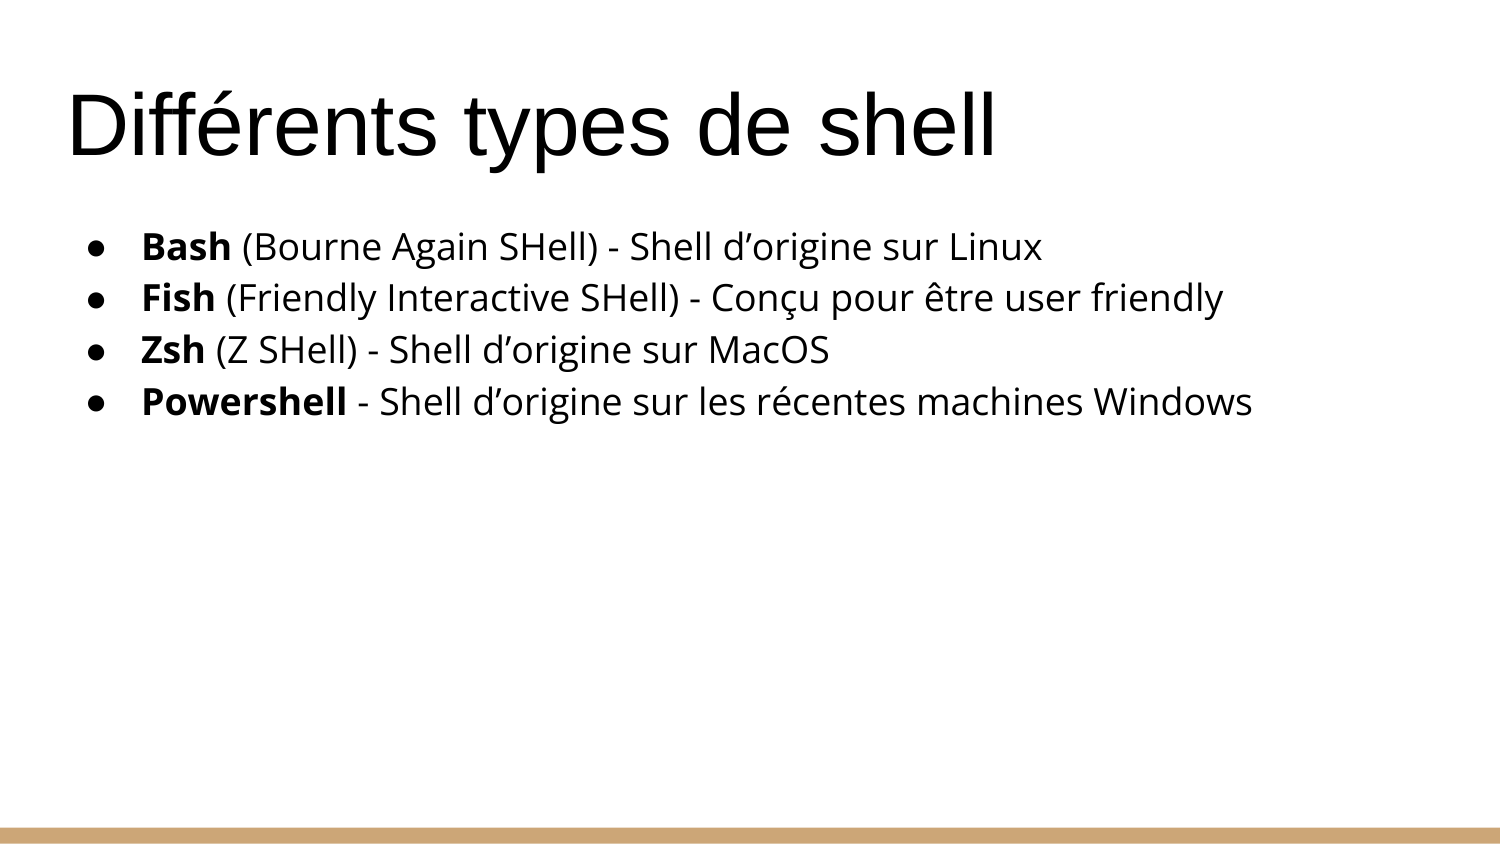

# Différents types de shell
Bash (Bourne Again SHell) - Shell d’origine sur Linux
Fish (Friendly Interactive SHell) - Conçu pour être user friendly
Zsh (Z SHell) - Shell d’origine sur MacOS
Powershell - Shell d’origine sur les récentes machines Windows